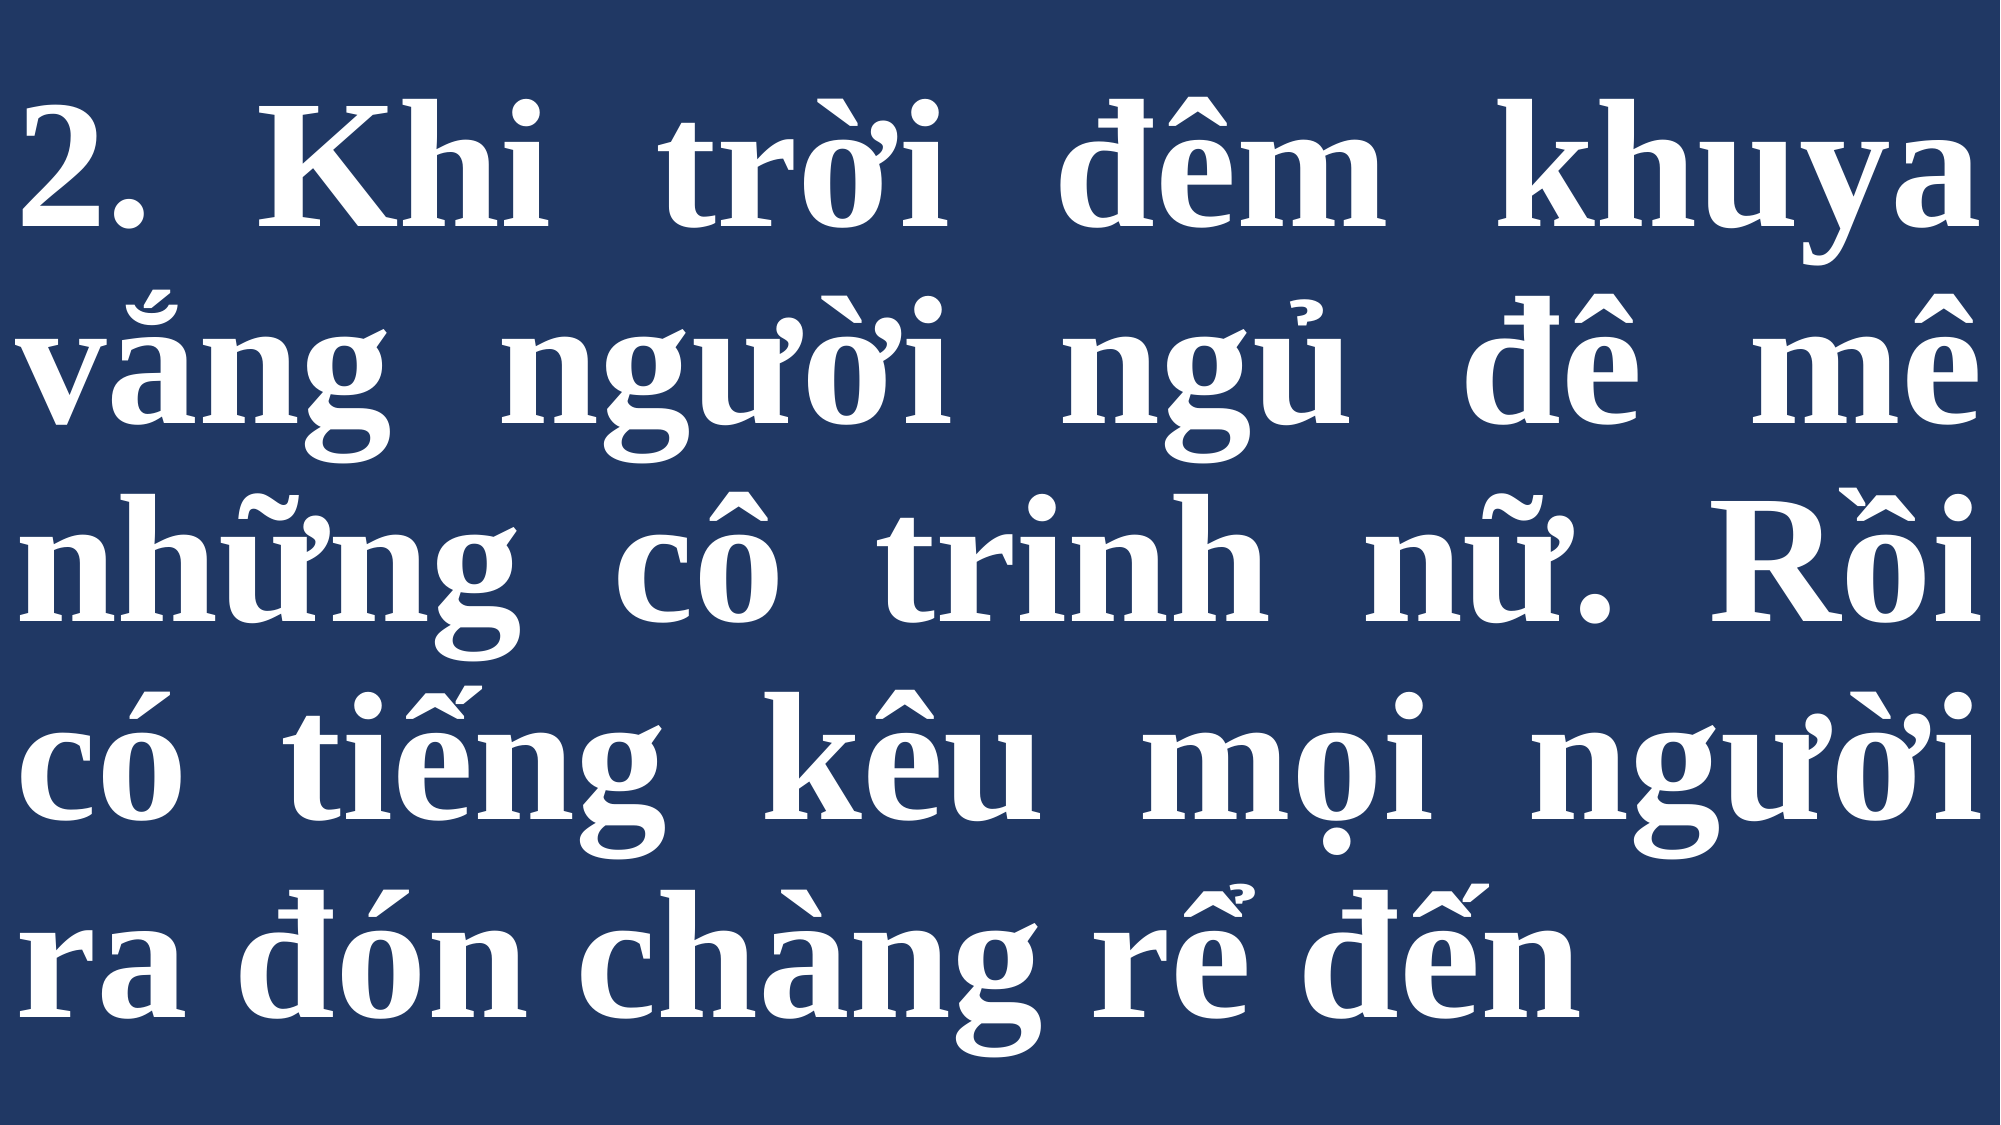

# 2. Khi trời đêm khuya vắng người ngủ đê mê những cô trinh nữ. Rồi có tiếng kêu mọi người ra đón chàng rể đến